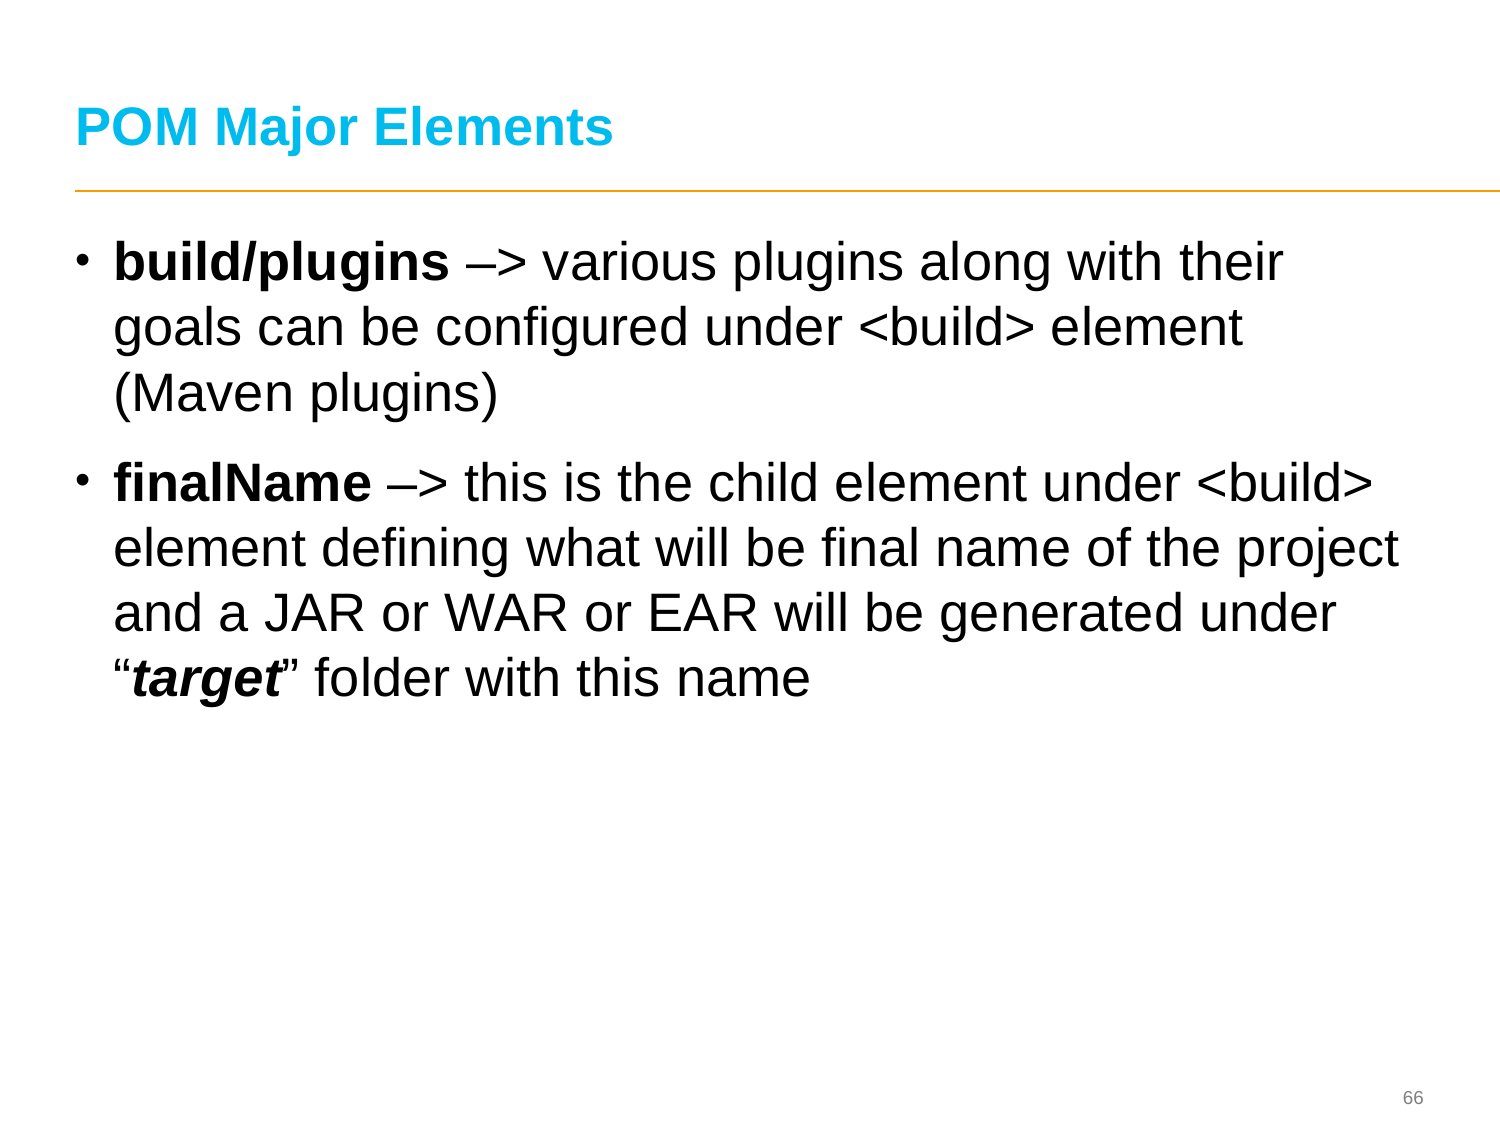

# POM Major Elements
build/plugins –> various plugins along with their goals can be configured under <build> element (Maven plugins)
finalName –> this is the child element under <build> element defining what will be final name of the project and a JAR or WAR or EAR will be generated under “target” folder with this name